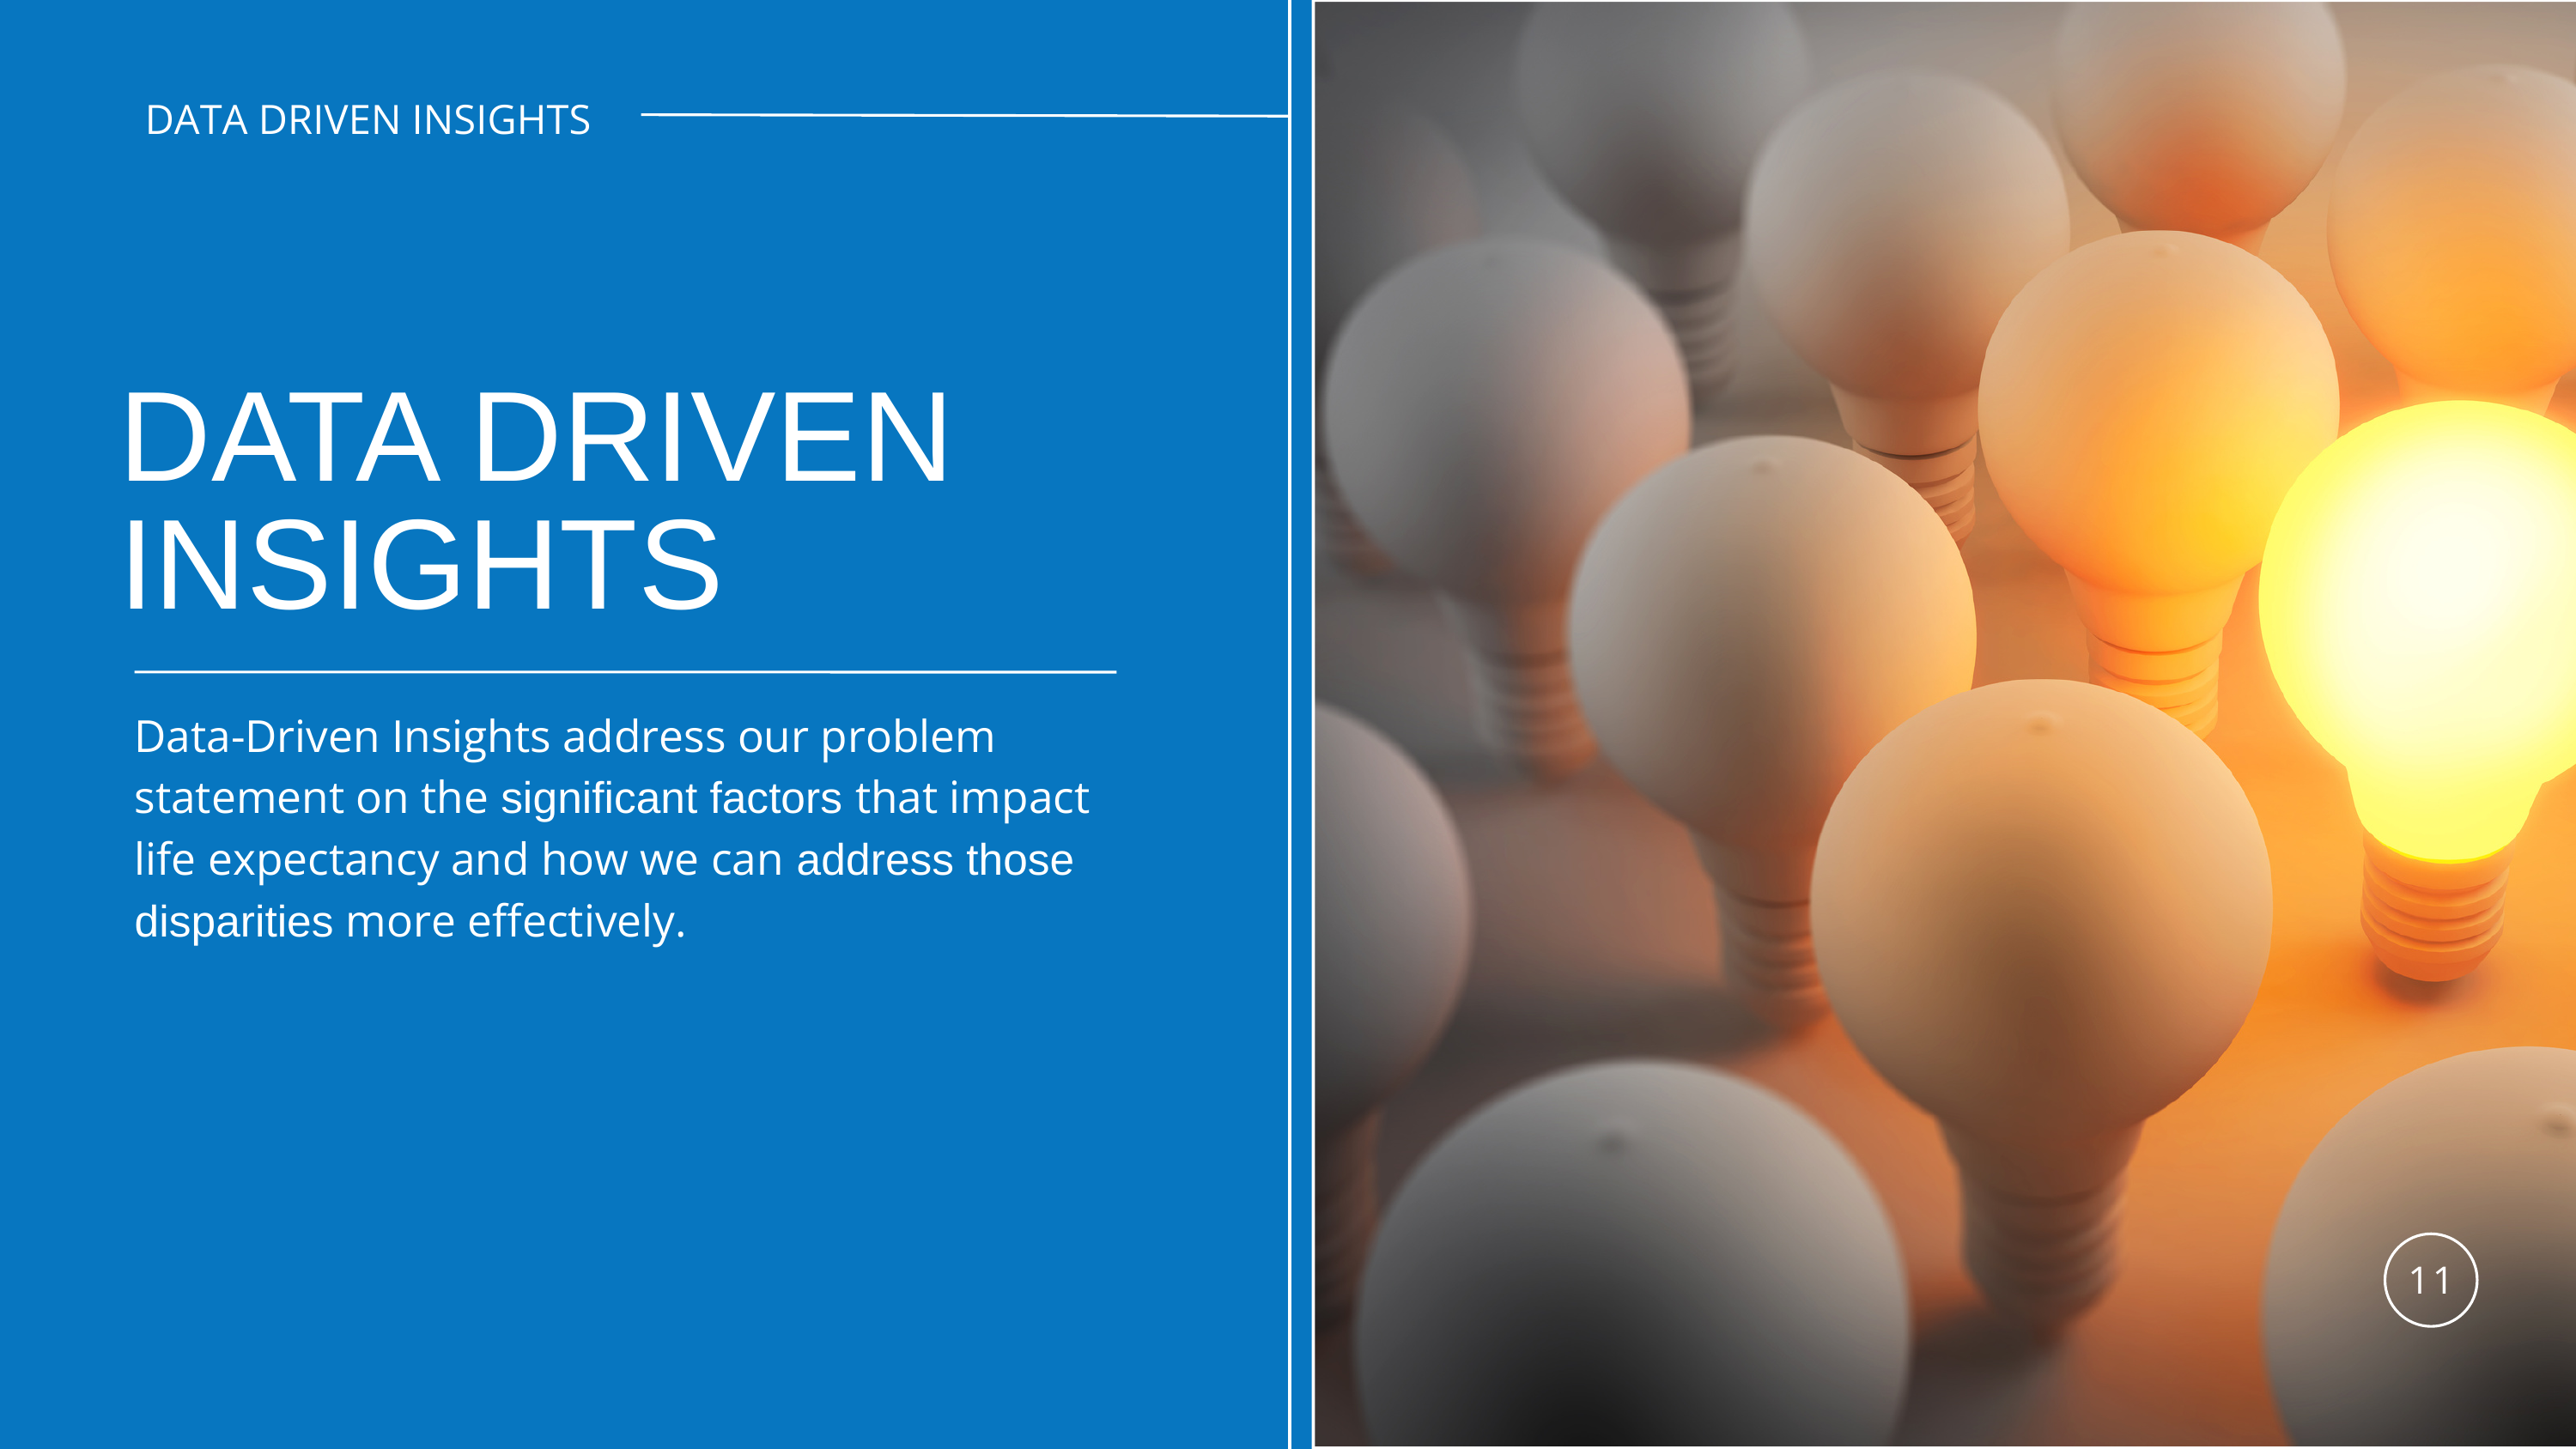

DATA DRIVEN INSIGHTS

DATA DRIVEN INSIGHTS

Data-Driven Insights address our problem statement on the significant factors that impact life expectancy and how we can address those disparities more effectively.

11